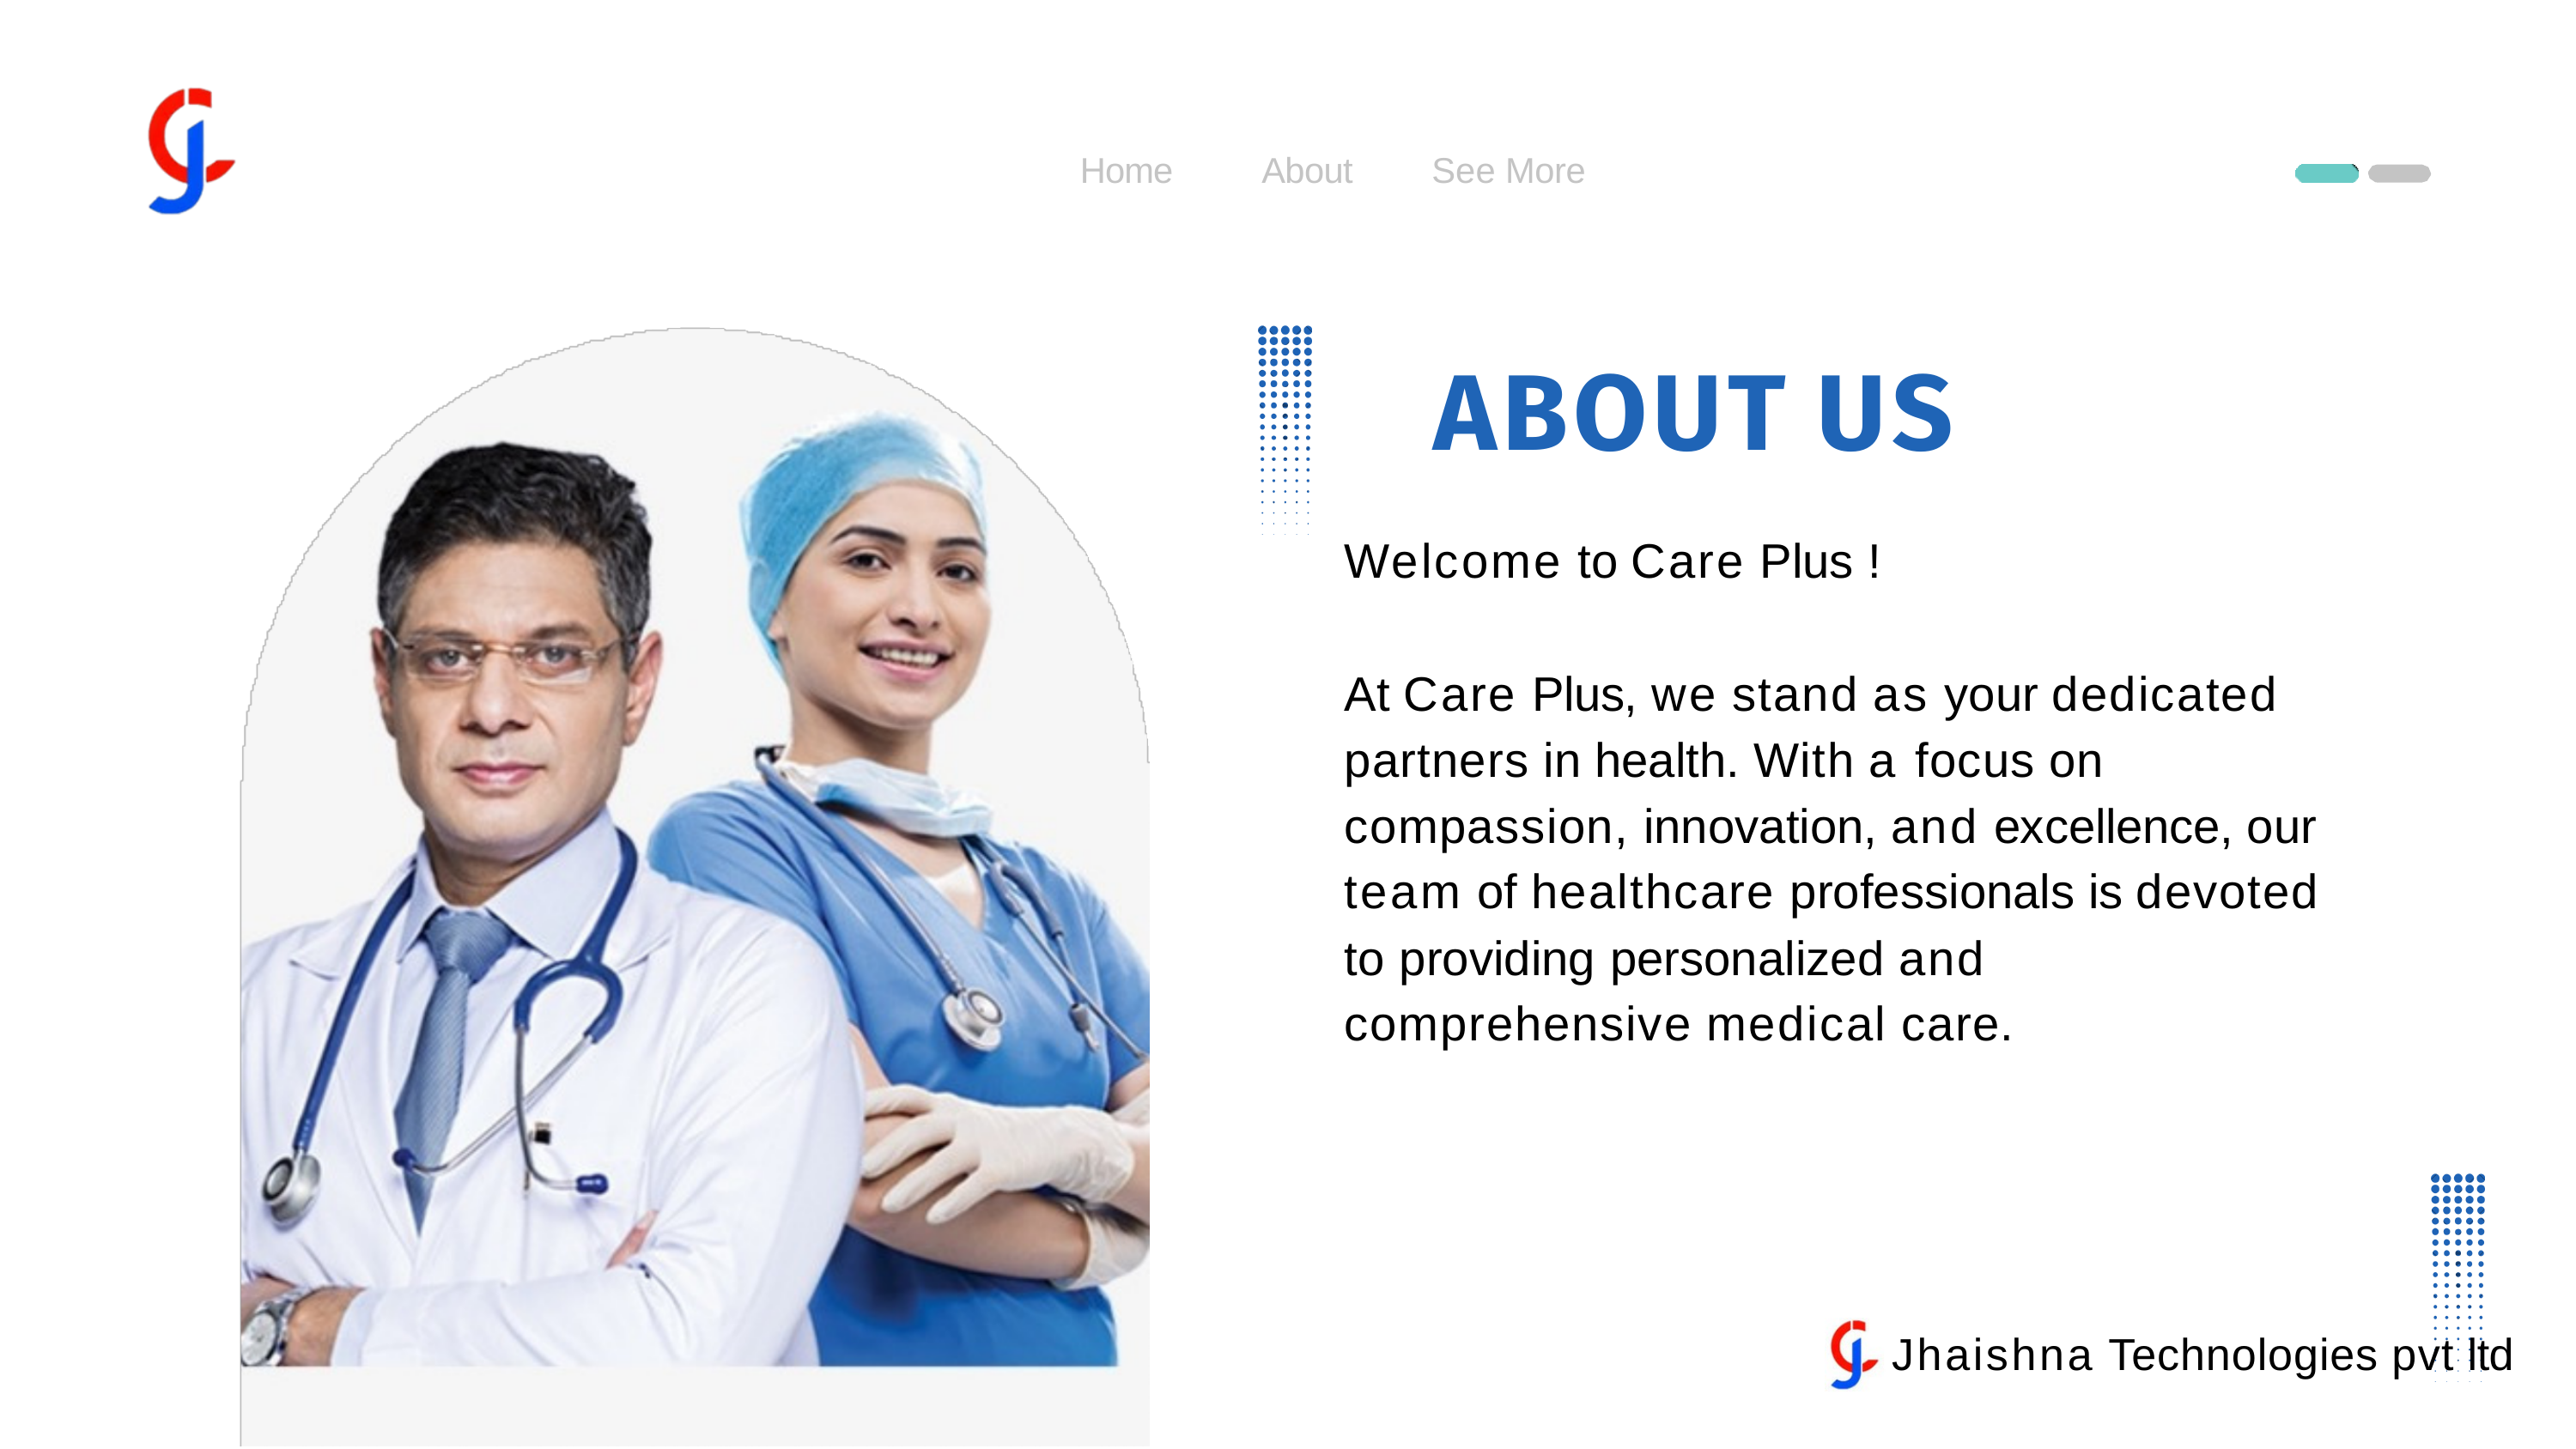

Home
About
See More
ABOUT US
Welcome to Care Plus !
At Care Plus, we stand as your dedicated partners in health. With a focus on compassion, innovation, and excellence, our team of healthcare professionals is devoted to providing personalized and comprehensive medical care.
Jhaishna Technologies pvt ltd